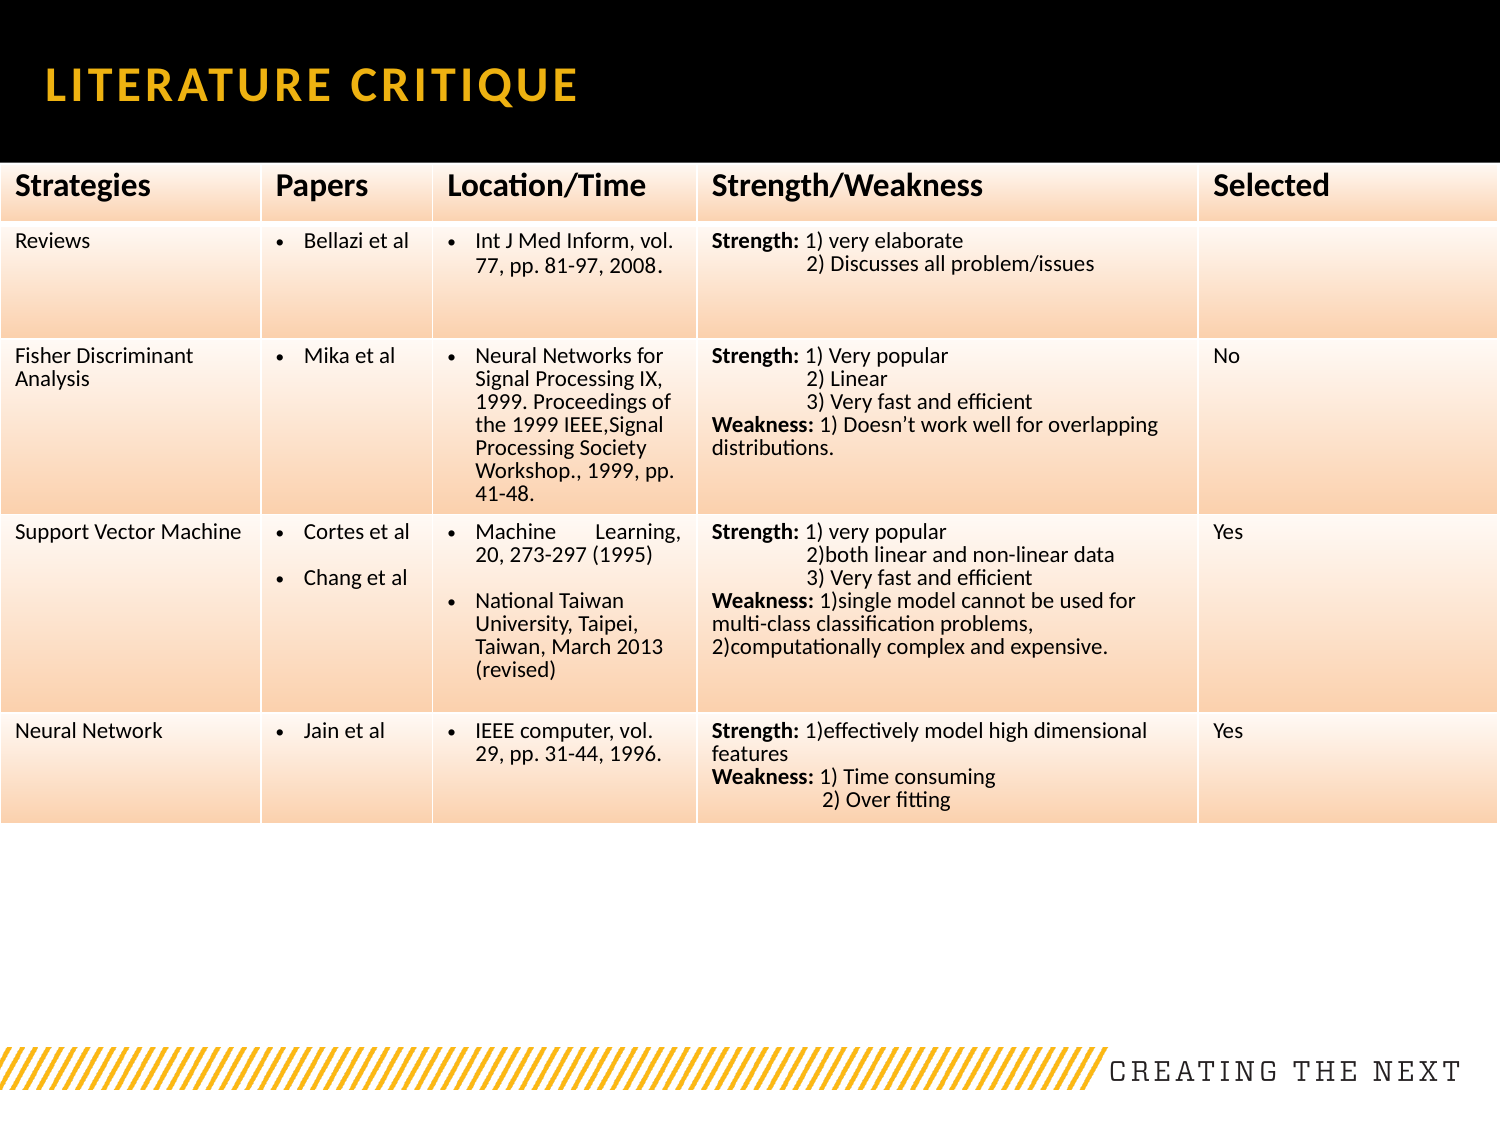

# literature critique

| Strategies | Papers | Location/Time | Strength/Weakness | Selected |
| --- | --- | --- | --- | --- |
| Reviews | Bellazi et al | Int J Med Inform, vol. 77, pp. 81-97, 2008. | Strength: 1) very elaborate 2) Discusses all problem/issues |  |
| Fisher Discriminant Analysis | Mika et al | Neural Networks for Signal Processing IX, 1999. Proceedings of the 1999 IEEE,Signal Processing Society Workshop., 1999, pp. 41-48. | Strength: 1) Very popular 2) Linear 3) Very fast and efficient Weakness: 1) Doesn’t work well for overlapping distributions. | No |
| Support Vector Machine | Cortes et al Chang et al | Machine Learning, 20, 273-297 (1995) National Taiwan University, Taipei, Taiwan, March 2013 (revised) | Strength: 1) very popular 2)both linear and non-linear data 3) Very fast and efficient Weakness: 1)single model cannot be used for multi-class classification problems, 2)computationally complex and expensive. | Yes |
| Neural Network | Jain et al | IEEE computer, vol. 29, pp. 31-44, 1996. | Strength: 1)effectively model high dimensional features Weakness: 1) Time consuming 2) Over fitting | Yes |